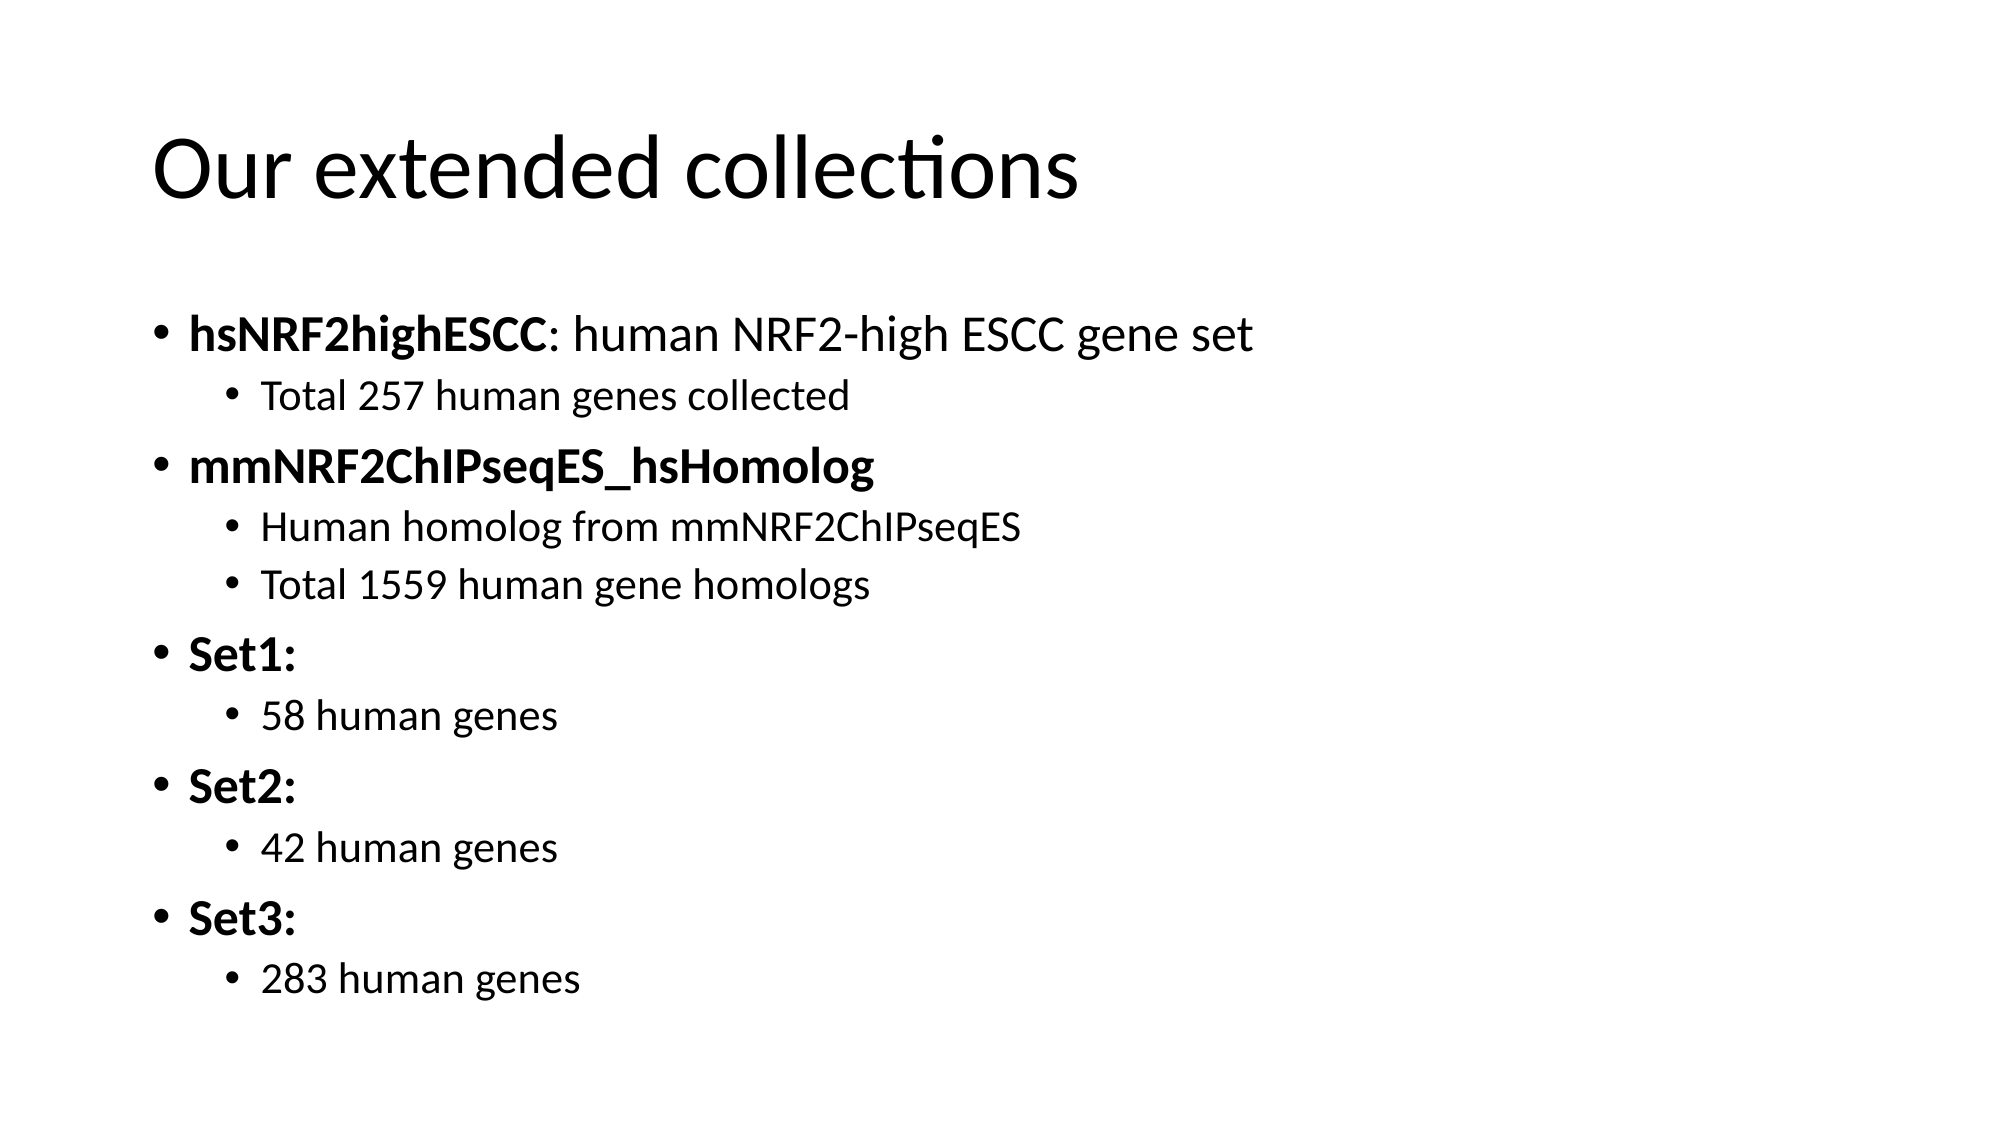

# Our extended collections
hsNRF2highESCC: human NRF2-high ESCC gene set
Total 257 human genes collected
mmNRF2ChIPseqES_hsHomolog
Human homolog from mmNRF2ChIPseqES
Total 1559 human gene homologs
Set1:
58 human genes
Set2:
42 human genes
Set3:
283 human genes